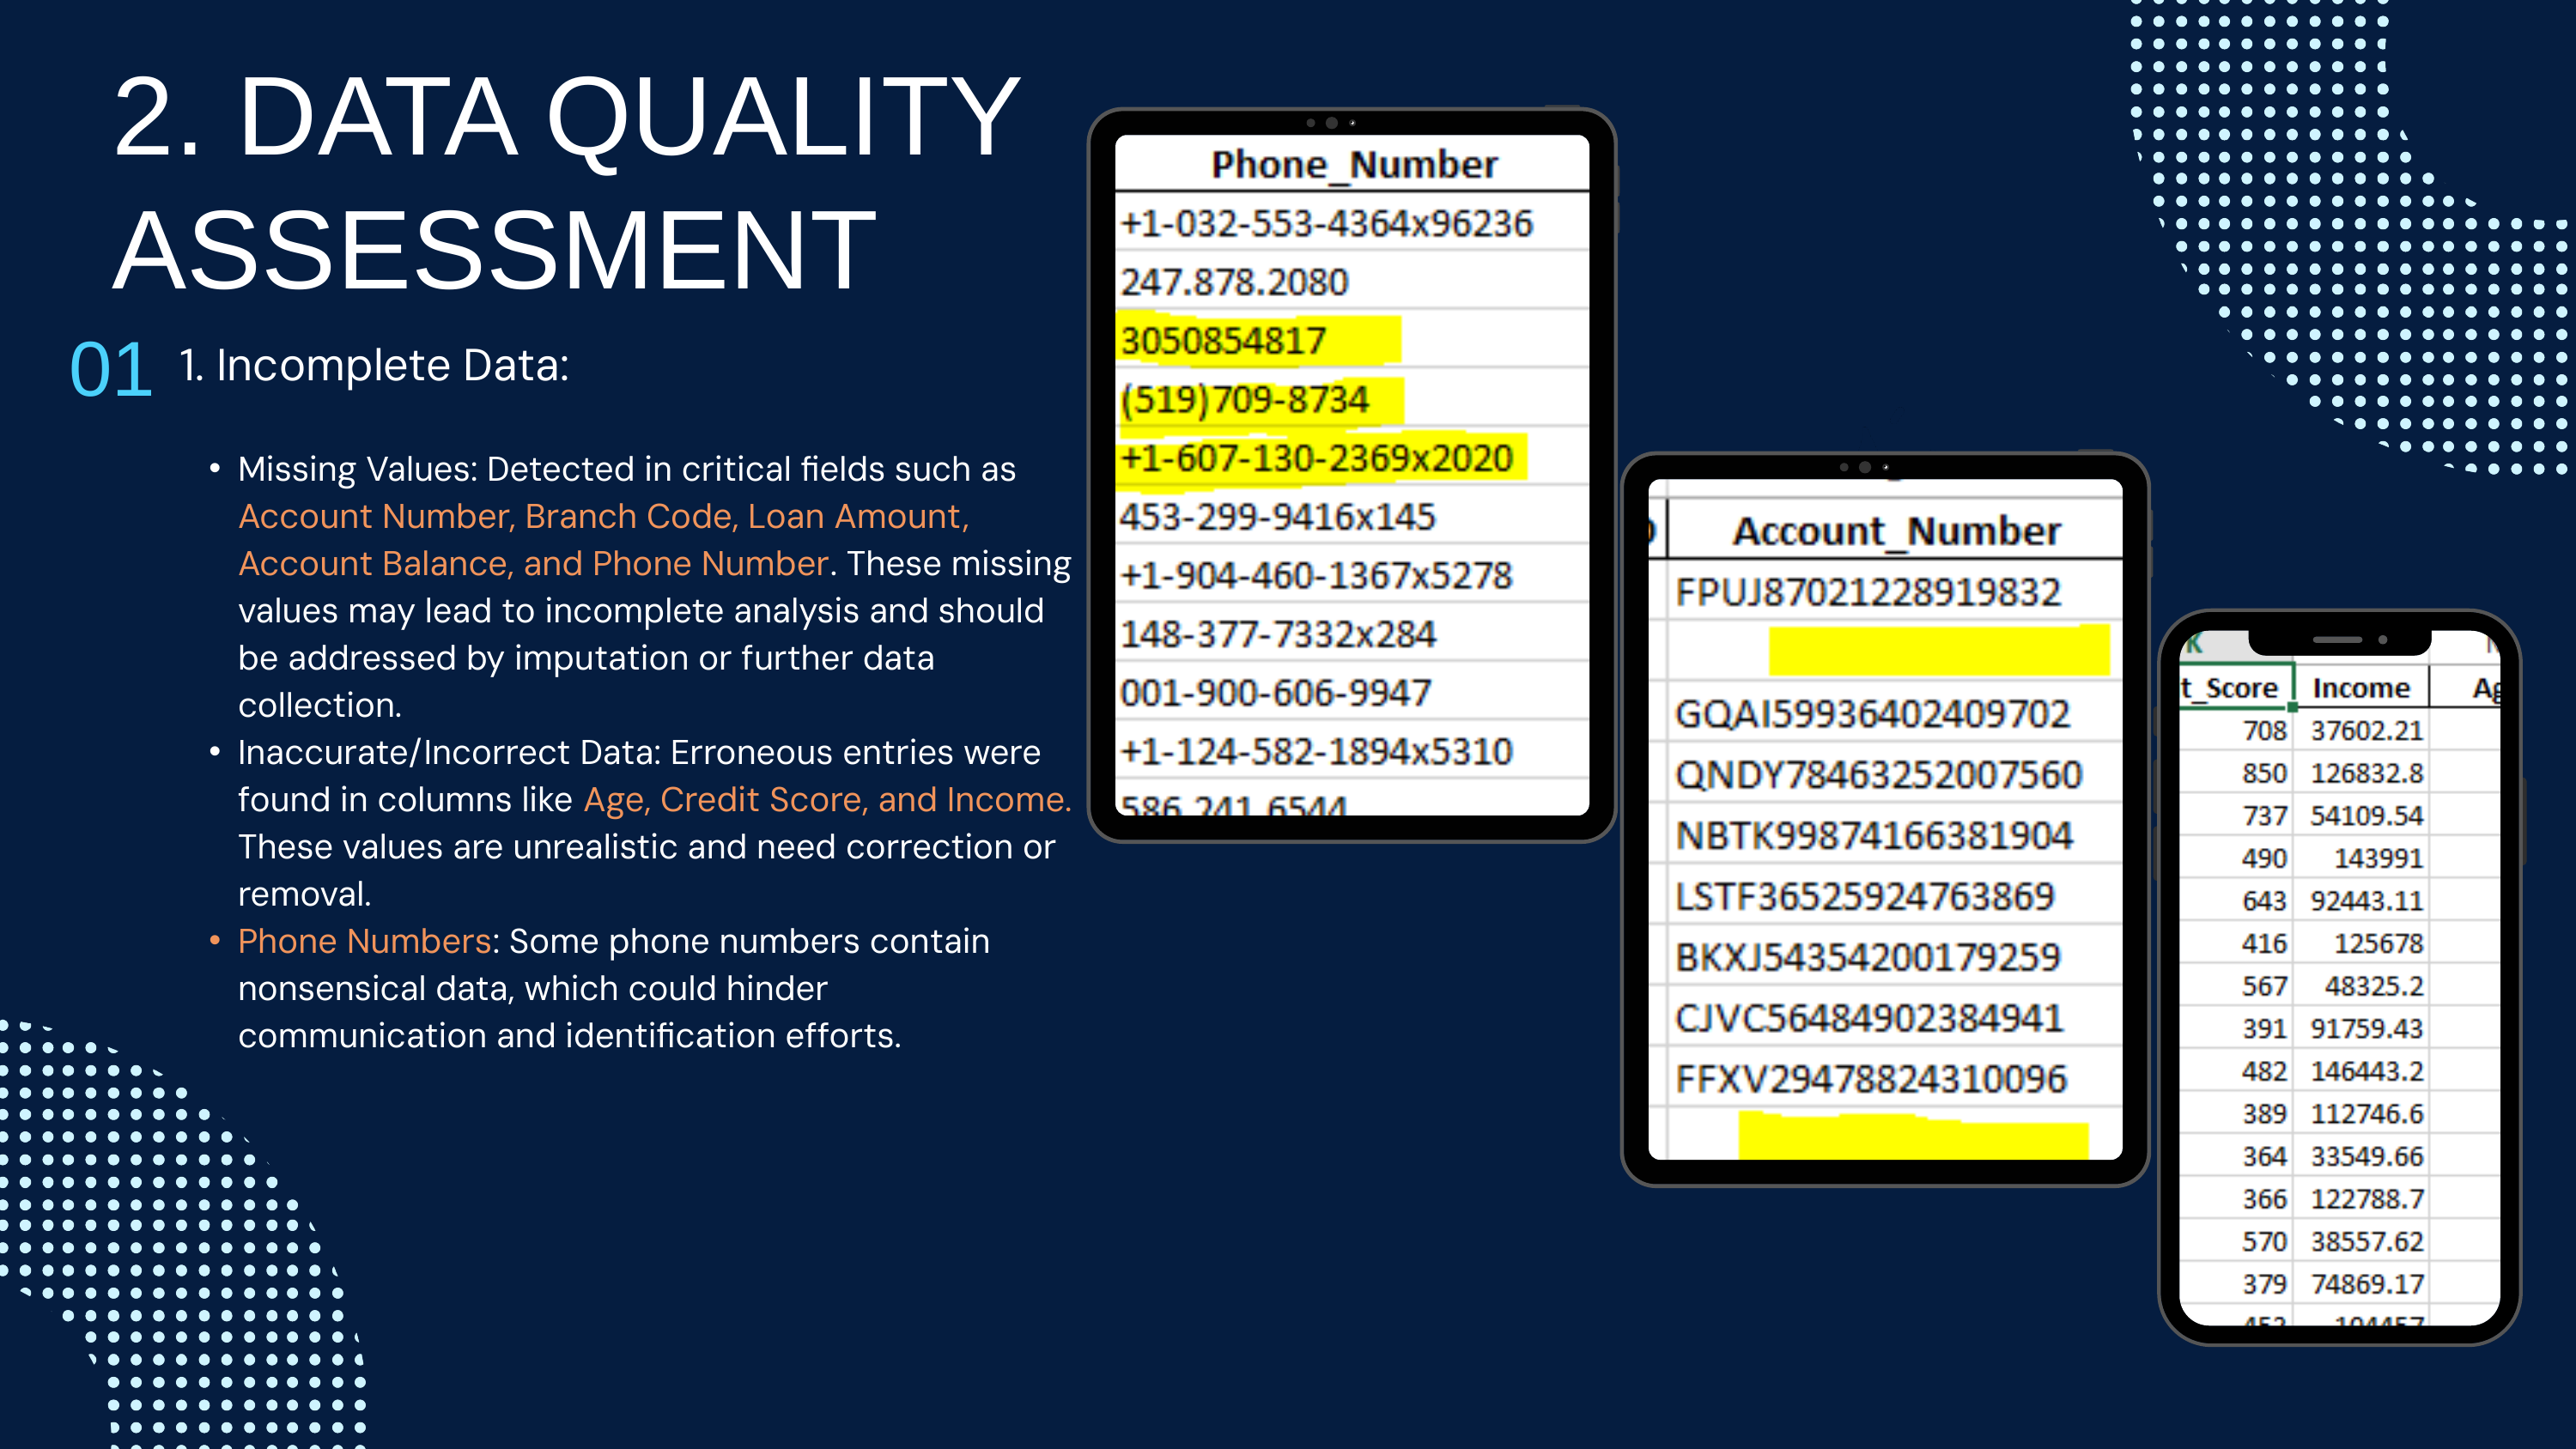

2. DATA QUALITY ASSESSMENT

01
1. Incomplete Data:

Missing Values: Detected in critical fields such as Account Number, Branch Code, Loan Amount, Account Balance, and Phone Number. These missing values may lead to incomplete analysis and should be addressed by imputation or further data collection.
Inaccurate/Incorrect Data: Erroneous entries were found in columns like Age, Credit Score, and Income. These values are unrealistic and need correction or removal.
Phone Numbers: Some phone numbers contain nonsensical data, which could hinder communication and identification efforts.